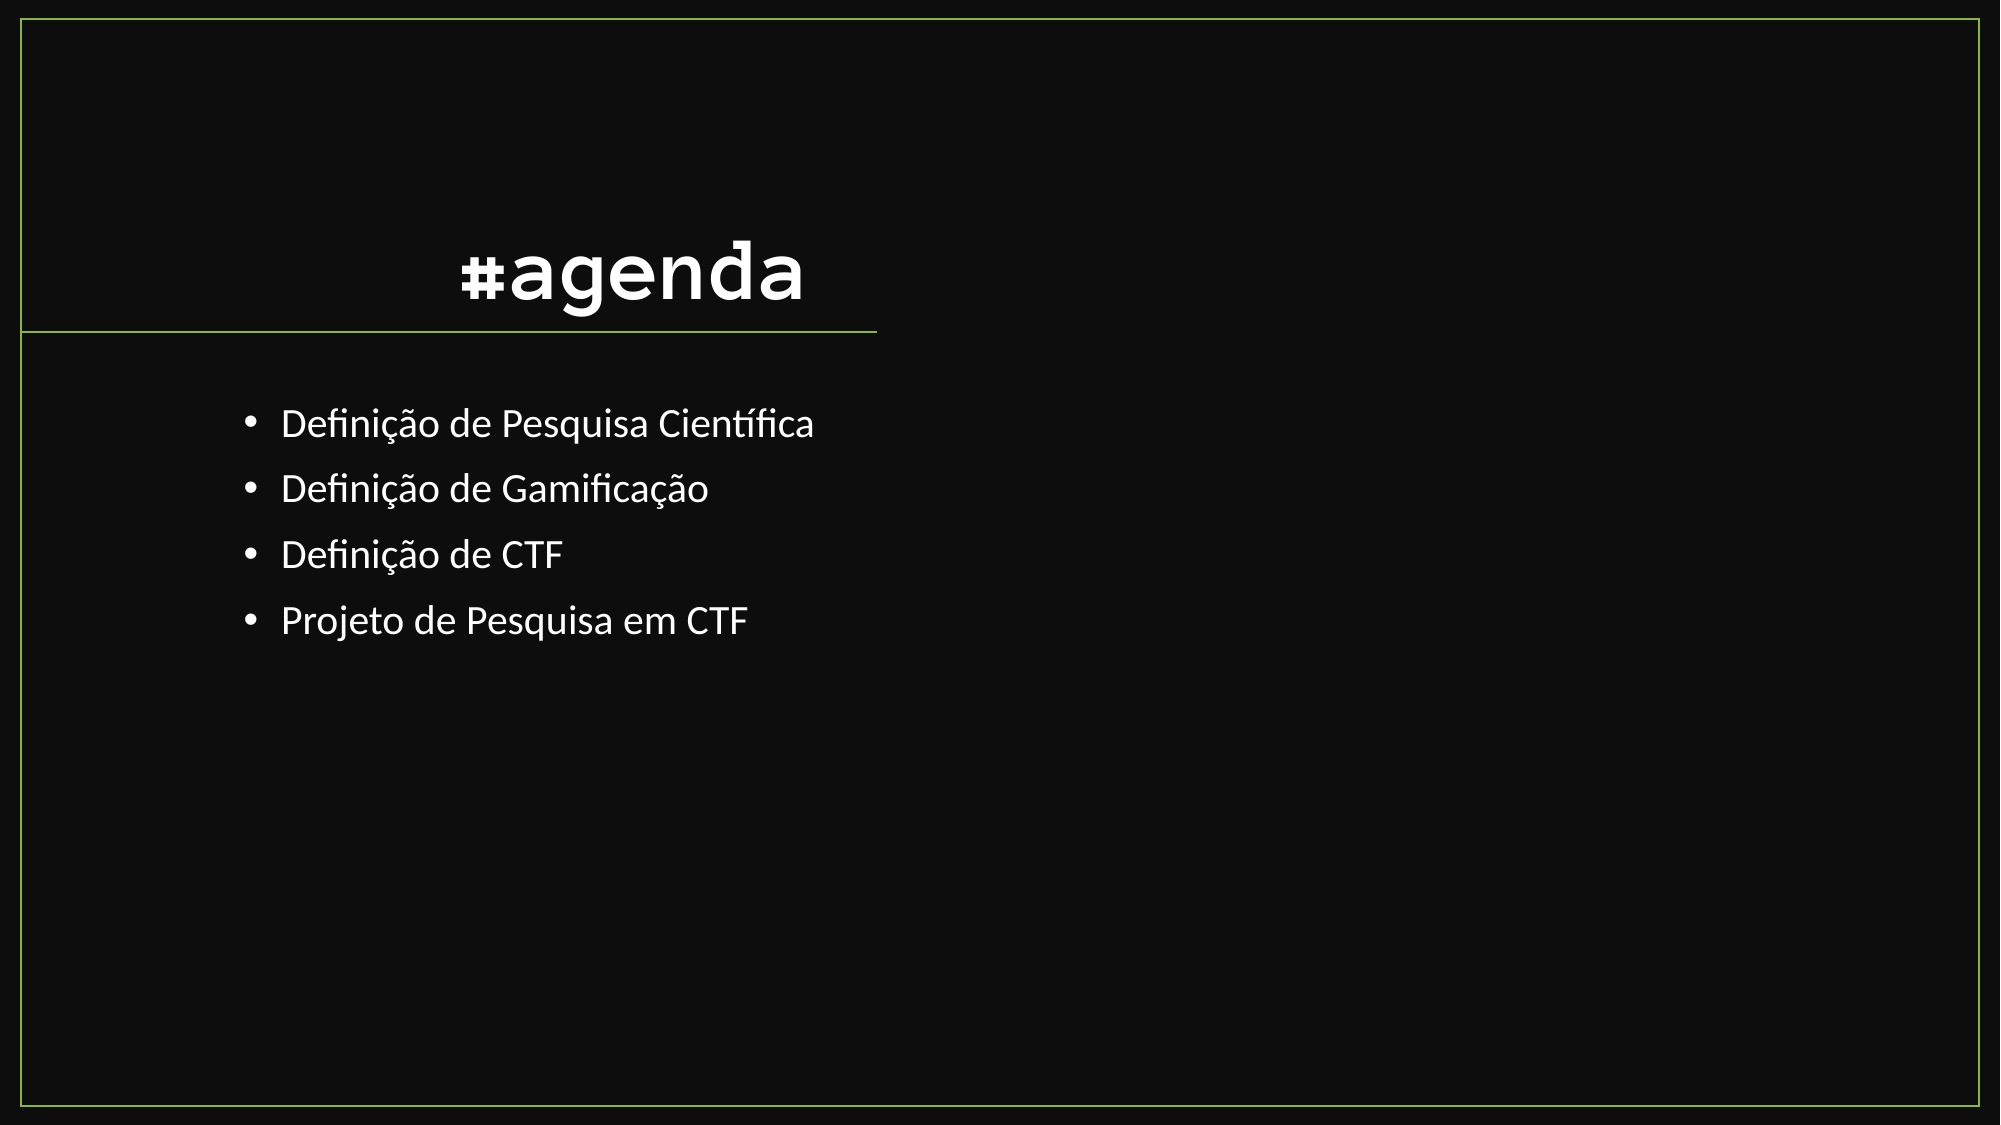

# #agenda
Definição de Pesquisa Científica
Definição de Gamificação
Definição de CTF
Projeto de Pesquisa em CTF